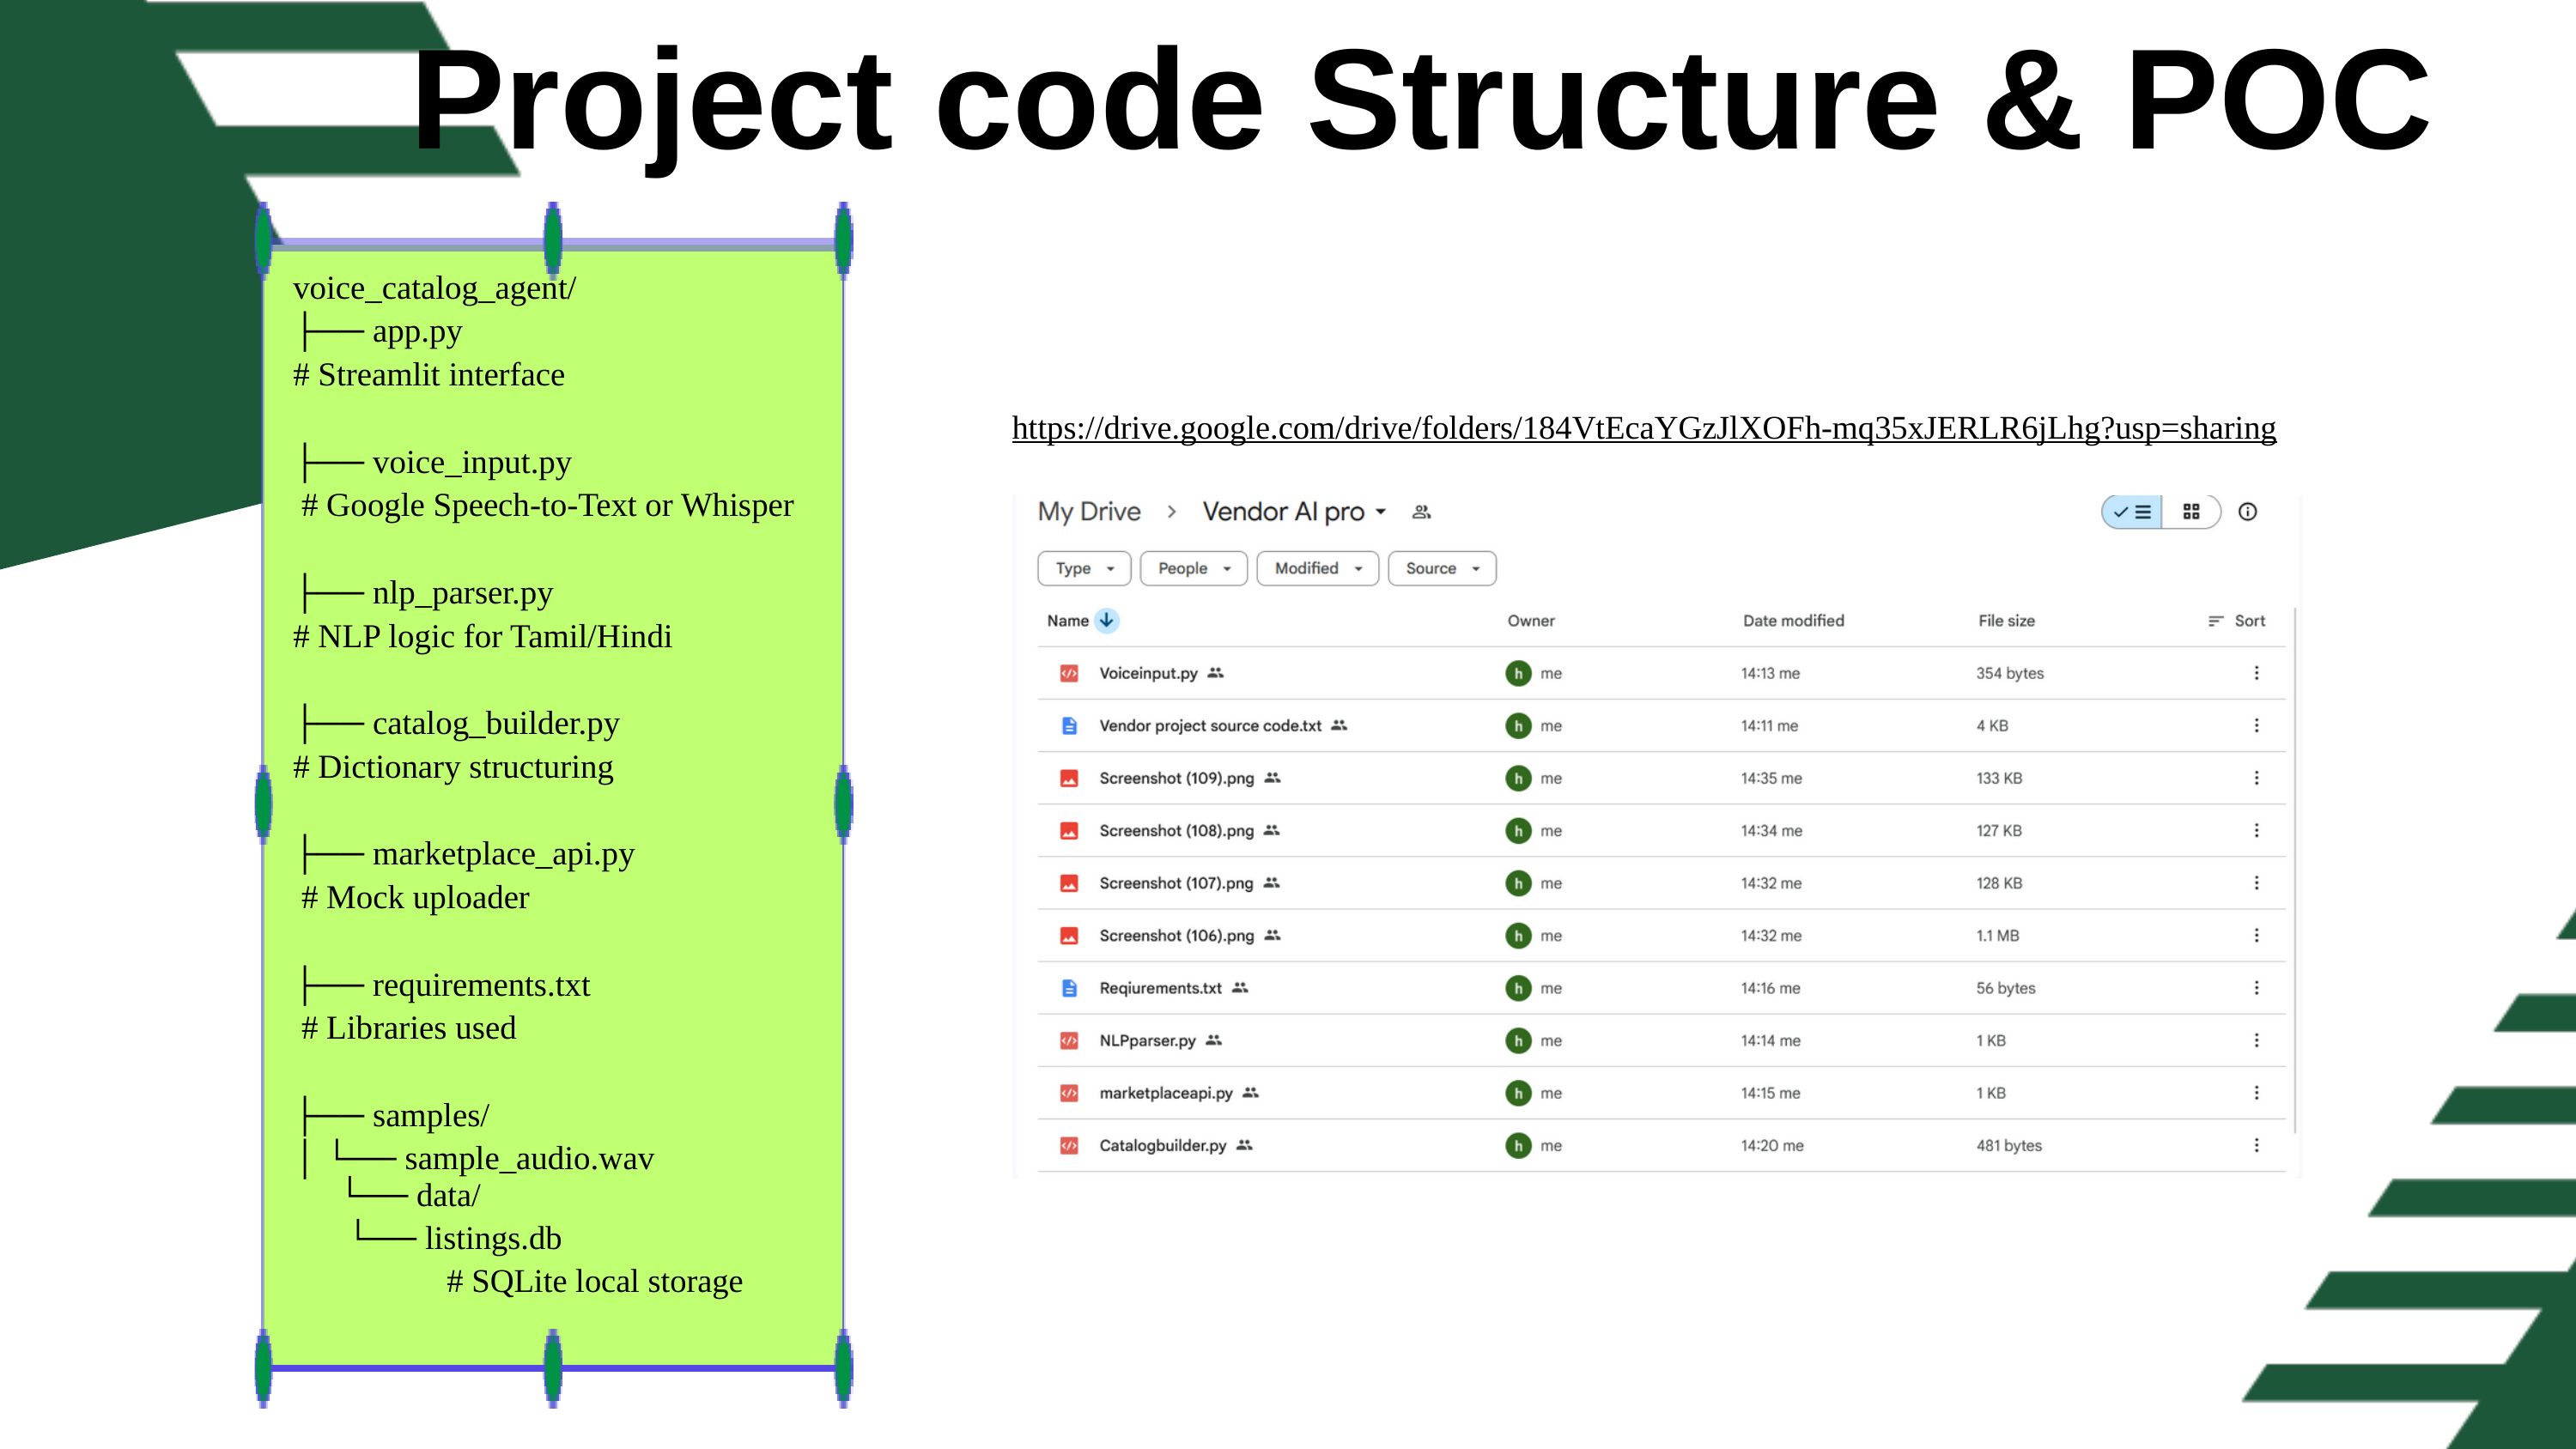

Project code Structure & POC
voice_catalog_agent/
├── app.py
# Streamlit interface

├── voice_input.py
 # Google Speech-to-Text or Whisper

├── nlp_parser.py
# NLP logic for Tamil/Hindi

├── catalog_builder.py
# Dictionary structuring

├── marketplace_api.py
 # Mock uploader

├── requirements.txt
 # Libraries used

├── samples/
│ └── sample_audio.wav
https://drive.google.com/drive/folders/184VtEcaYGzJlXOFh-mq35xJERLR6jLhg?usp=sharing

└── data/
 └── listings.db
             # SQLite local storage